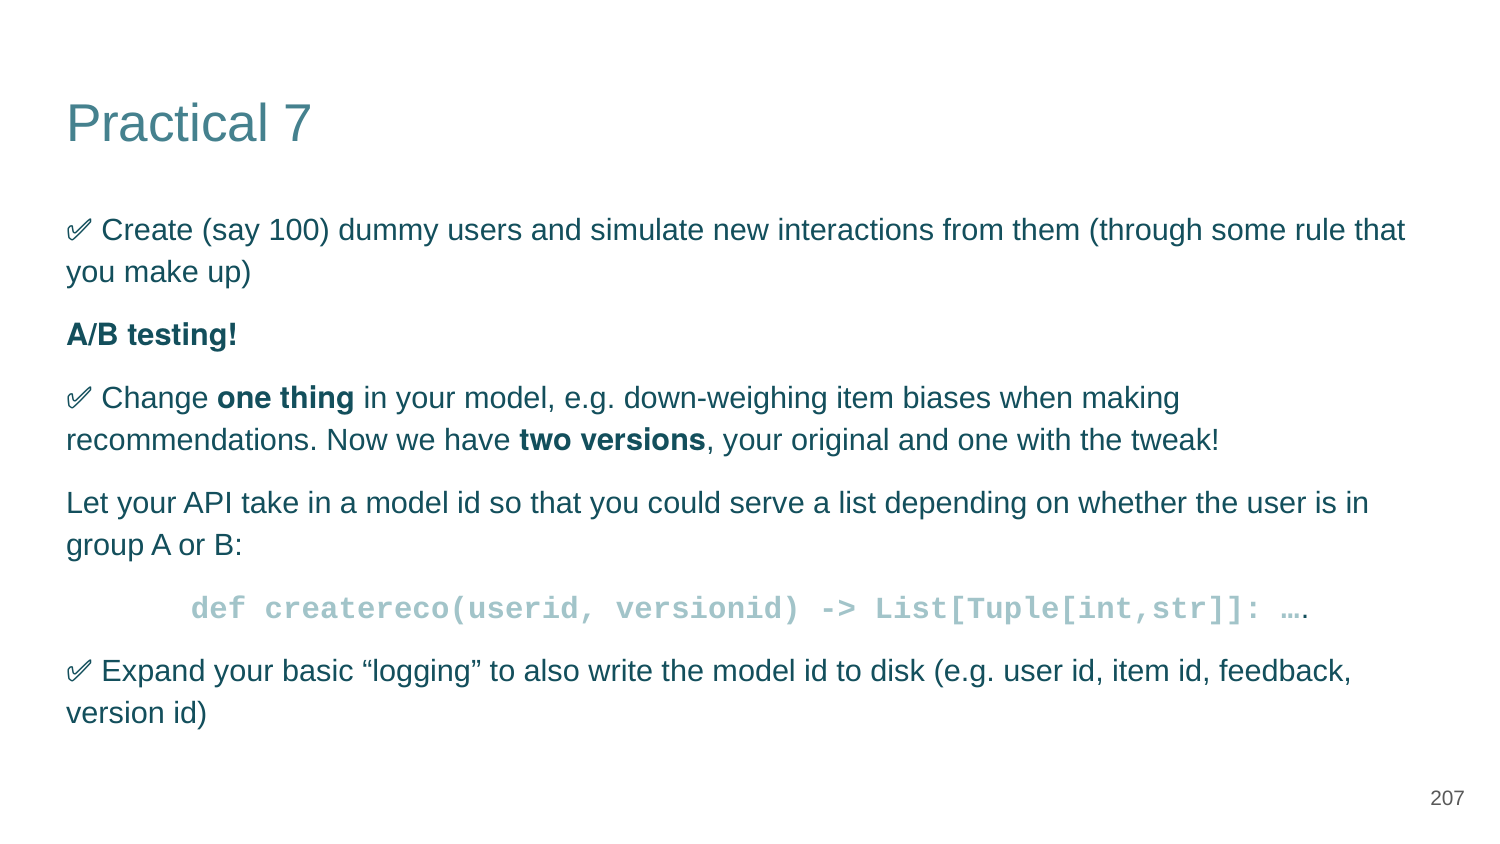

# Practical 7
✅ Create (say 100) dummy users and simulate new interactions from them (through some rule that you make up)
A/B testing!
✅ Change one thing in your model, e.g. down-weighing item biases when making recommendations. Now we have two versions, your original and one with the tweak!
Let your API take in a model id so that you could serve a list depending on whether the user is in group A or B:
def createreco(userid, versionid) -> List[Tuple[int,str]]: ….
✅ Expand your basic “logging” to also write the model id to disk (e.g. user id, item id, feedback, version id)
207